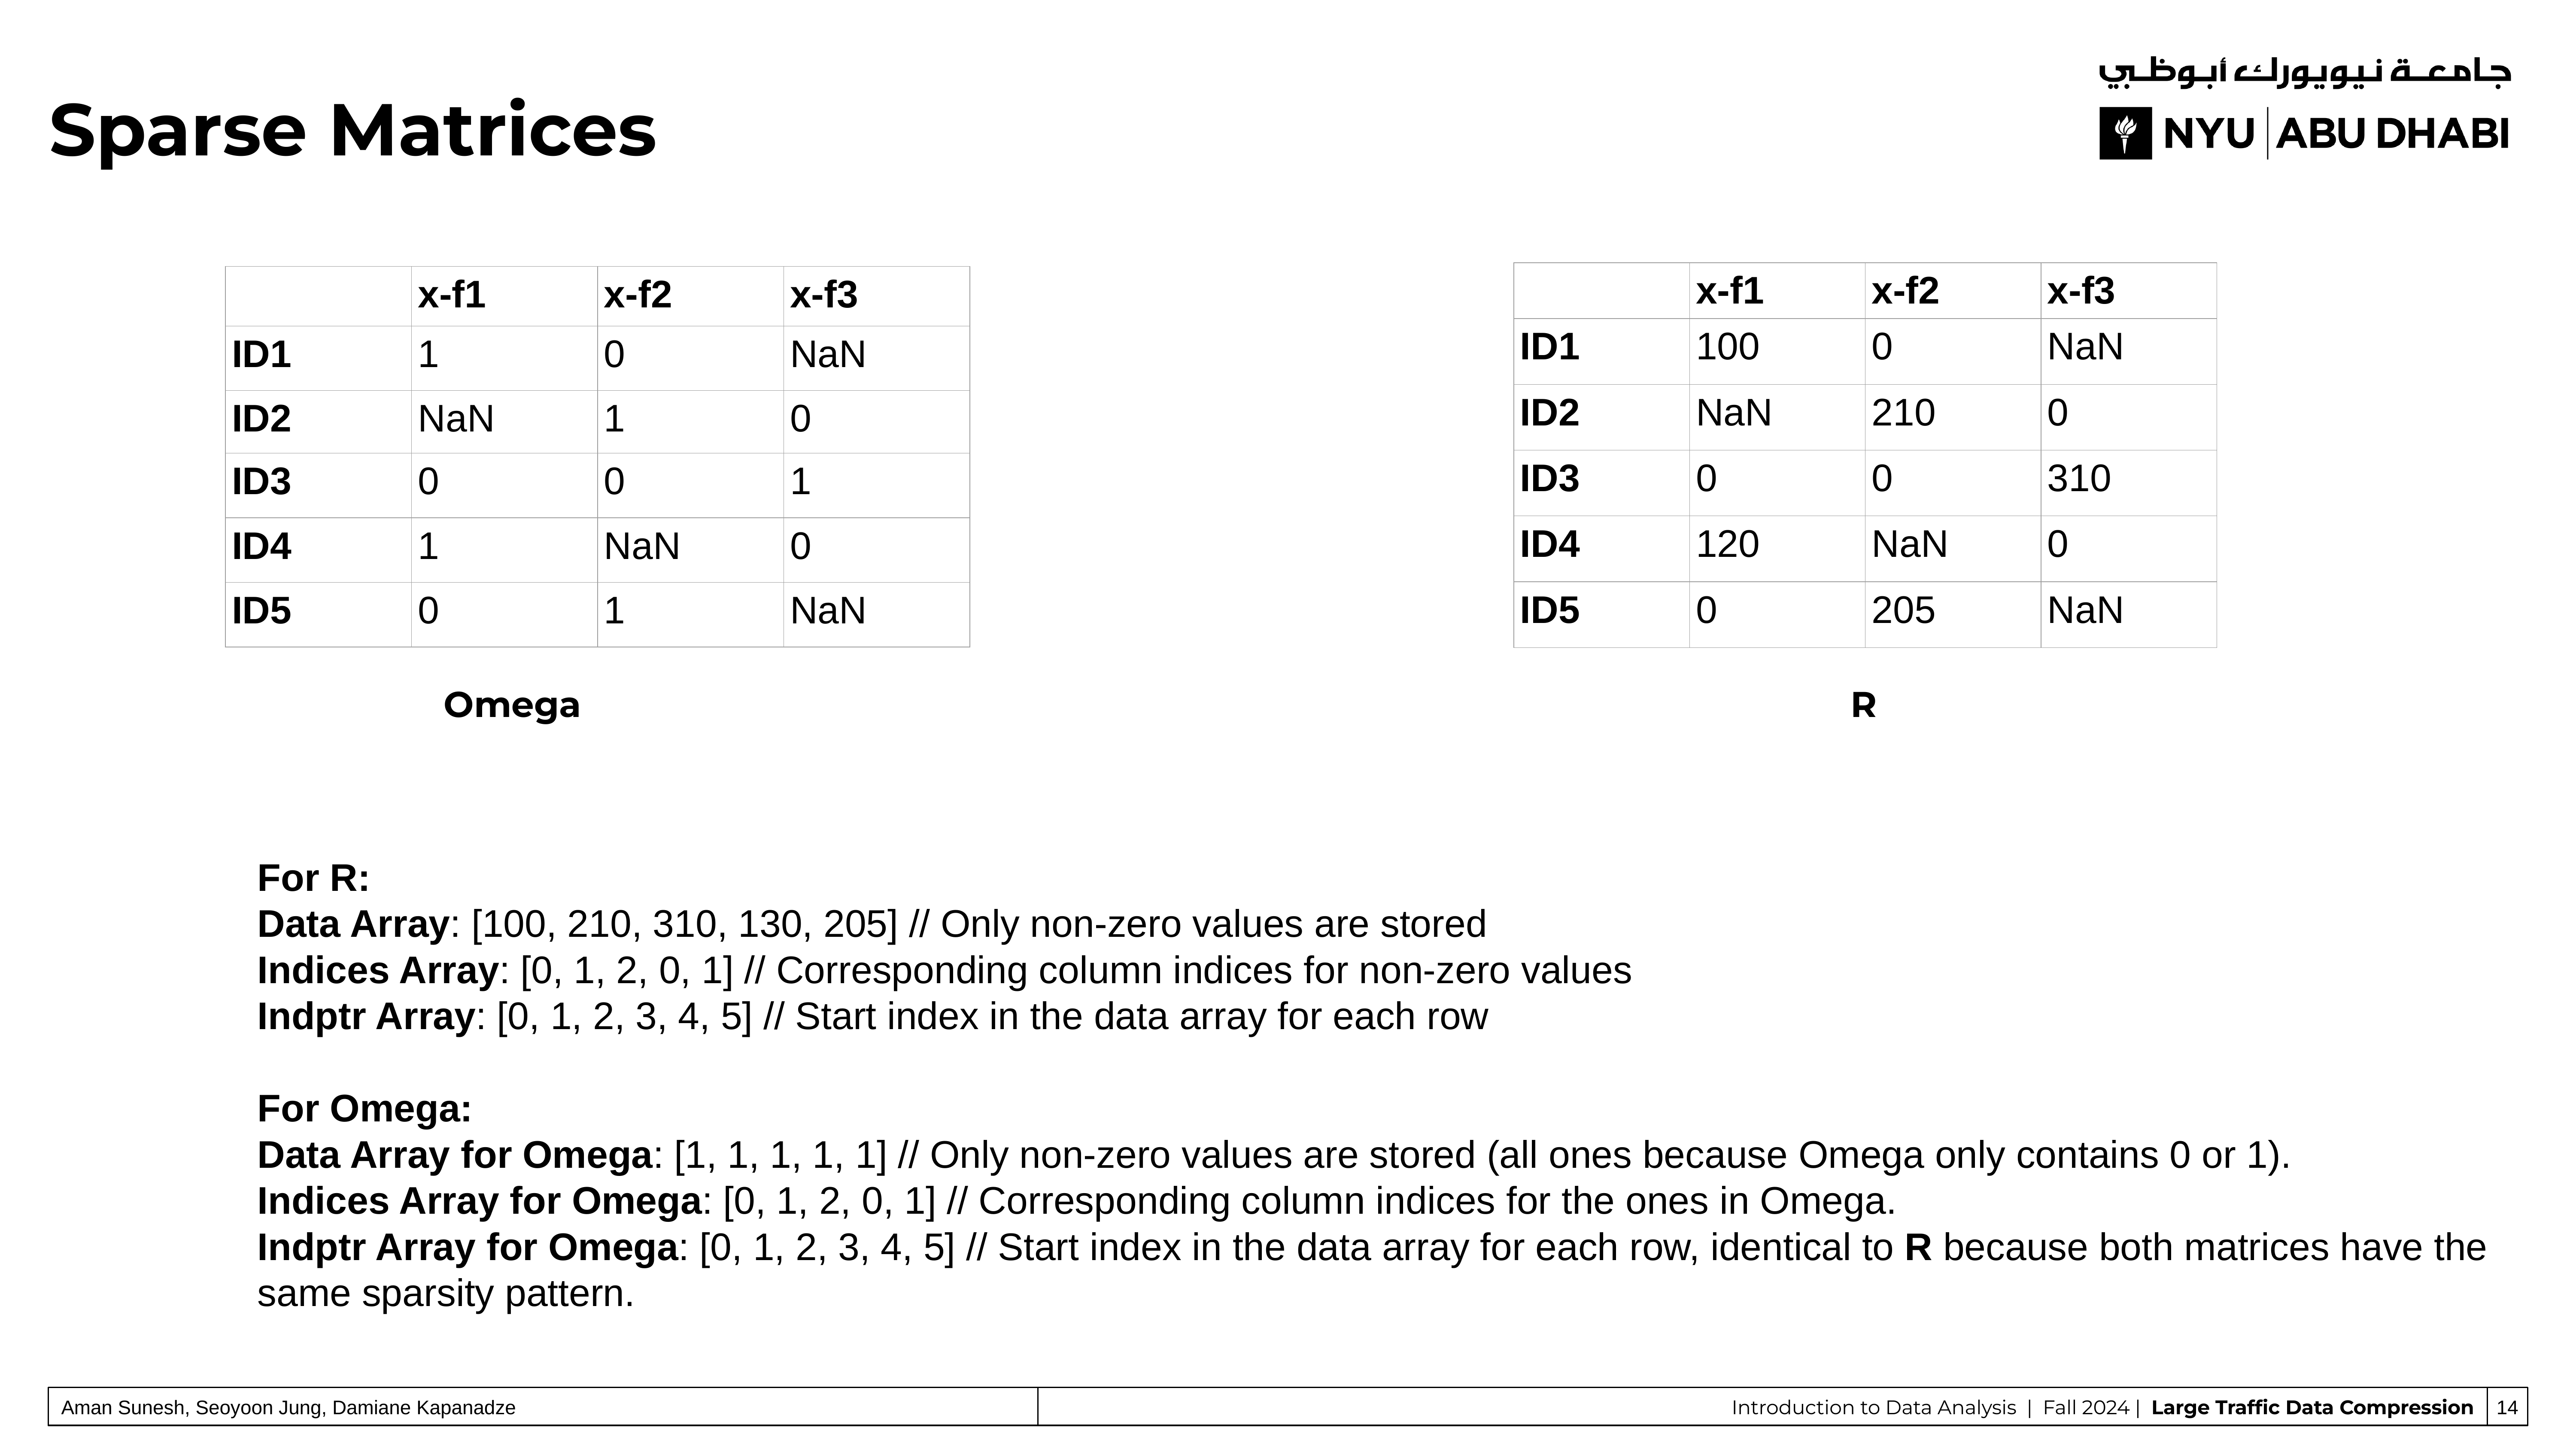

# Sparse Matrices
|  | x-f1 | x-f2 | x-f3 |
| --- | --- | --- | --- |
| ID1 | 100 | 0 | NaN |
| ID2 | NaN | 210 | 0 |
| ID3 | 0 | 0 | 310 |
| ID4 | 120 | NaN | 0 |
| ID5 | 0 | 205 | NaN |
|  | x-f1 | x-f2 | x-f3 |
| --- | --- | --- | --- |
| ID1 | 1 | 0 | NaN |
| ID2 | NaN | 1 | 0 |
| ID3 | 0 | 0 | 1 |
| ID4 | 1 | NaN | 0 |
| ID5 | 0 | 1 | NaN |
Omega
                    R
For R:
Data Array: [100, 210, 310, 130, 205] // Only non-zero values are stored
Indices Array: [0, 1, 2, 0, 1] // Corresponding column indices for non-zero values
Indptr Array: [0, 1, 2, 3, 4, 5] // Start index in the data array for each row

For Omega:
Data Array for Omega: [1, 1, 1, 1, 1] // Only non-zero values are stored (all ones because Omega only contains 0 or 1).
Indices Array for Omega: [0, 1, 2, 0, 1] // Corresponding column indices for the ones in Omega.
Indptr Array for Omega: [0, 1, 2, 3, 4, 5] // Start index in the data array for each row, identical to R because both matrices have the same sparsity pattern.

Aman Sunesh, Seoyoon Jung, Damiane Kapanadze
Introduction to Data Analysis  |  Fall 2024 |  Large Traffic Data Compression
14